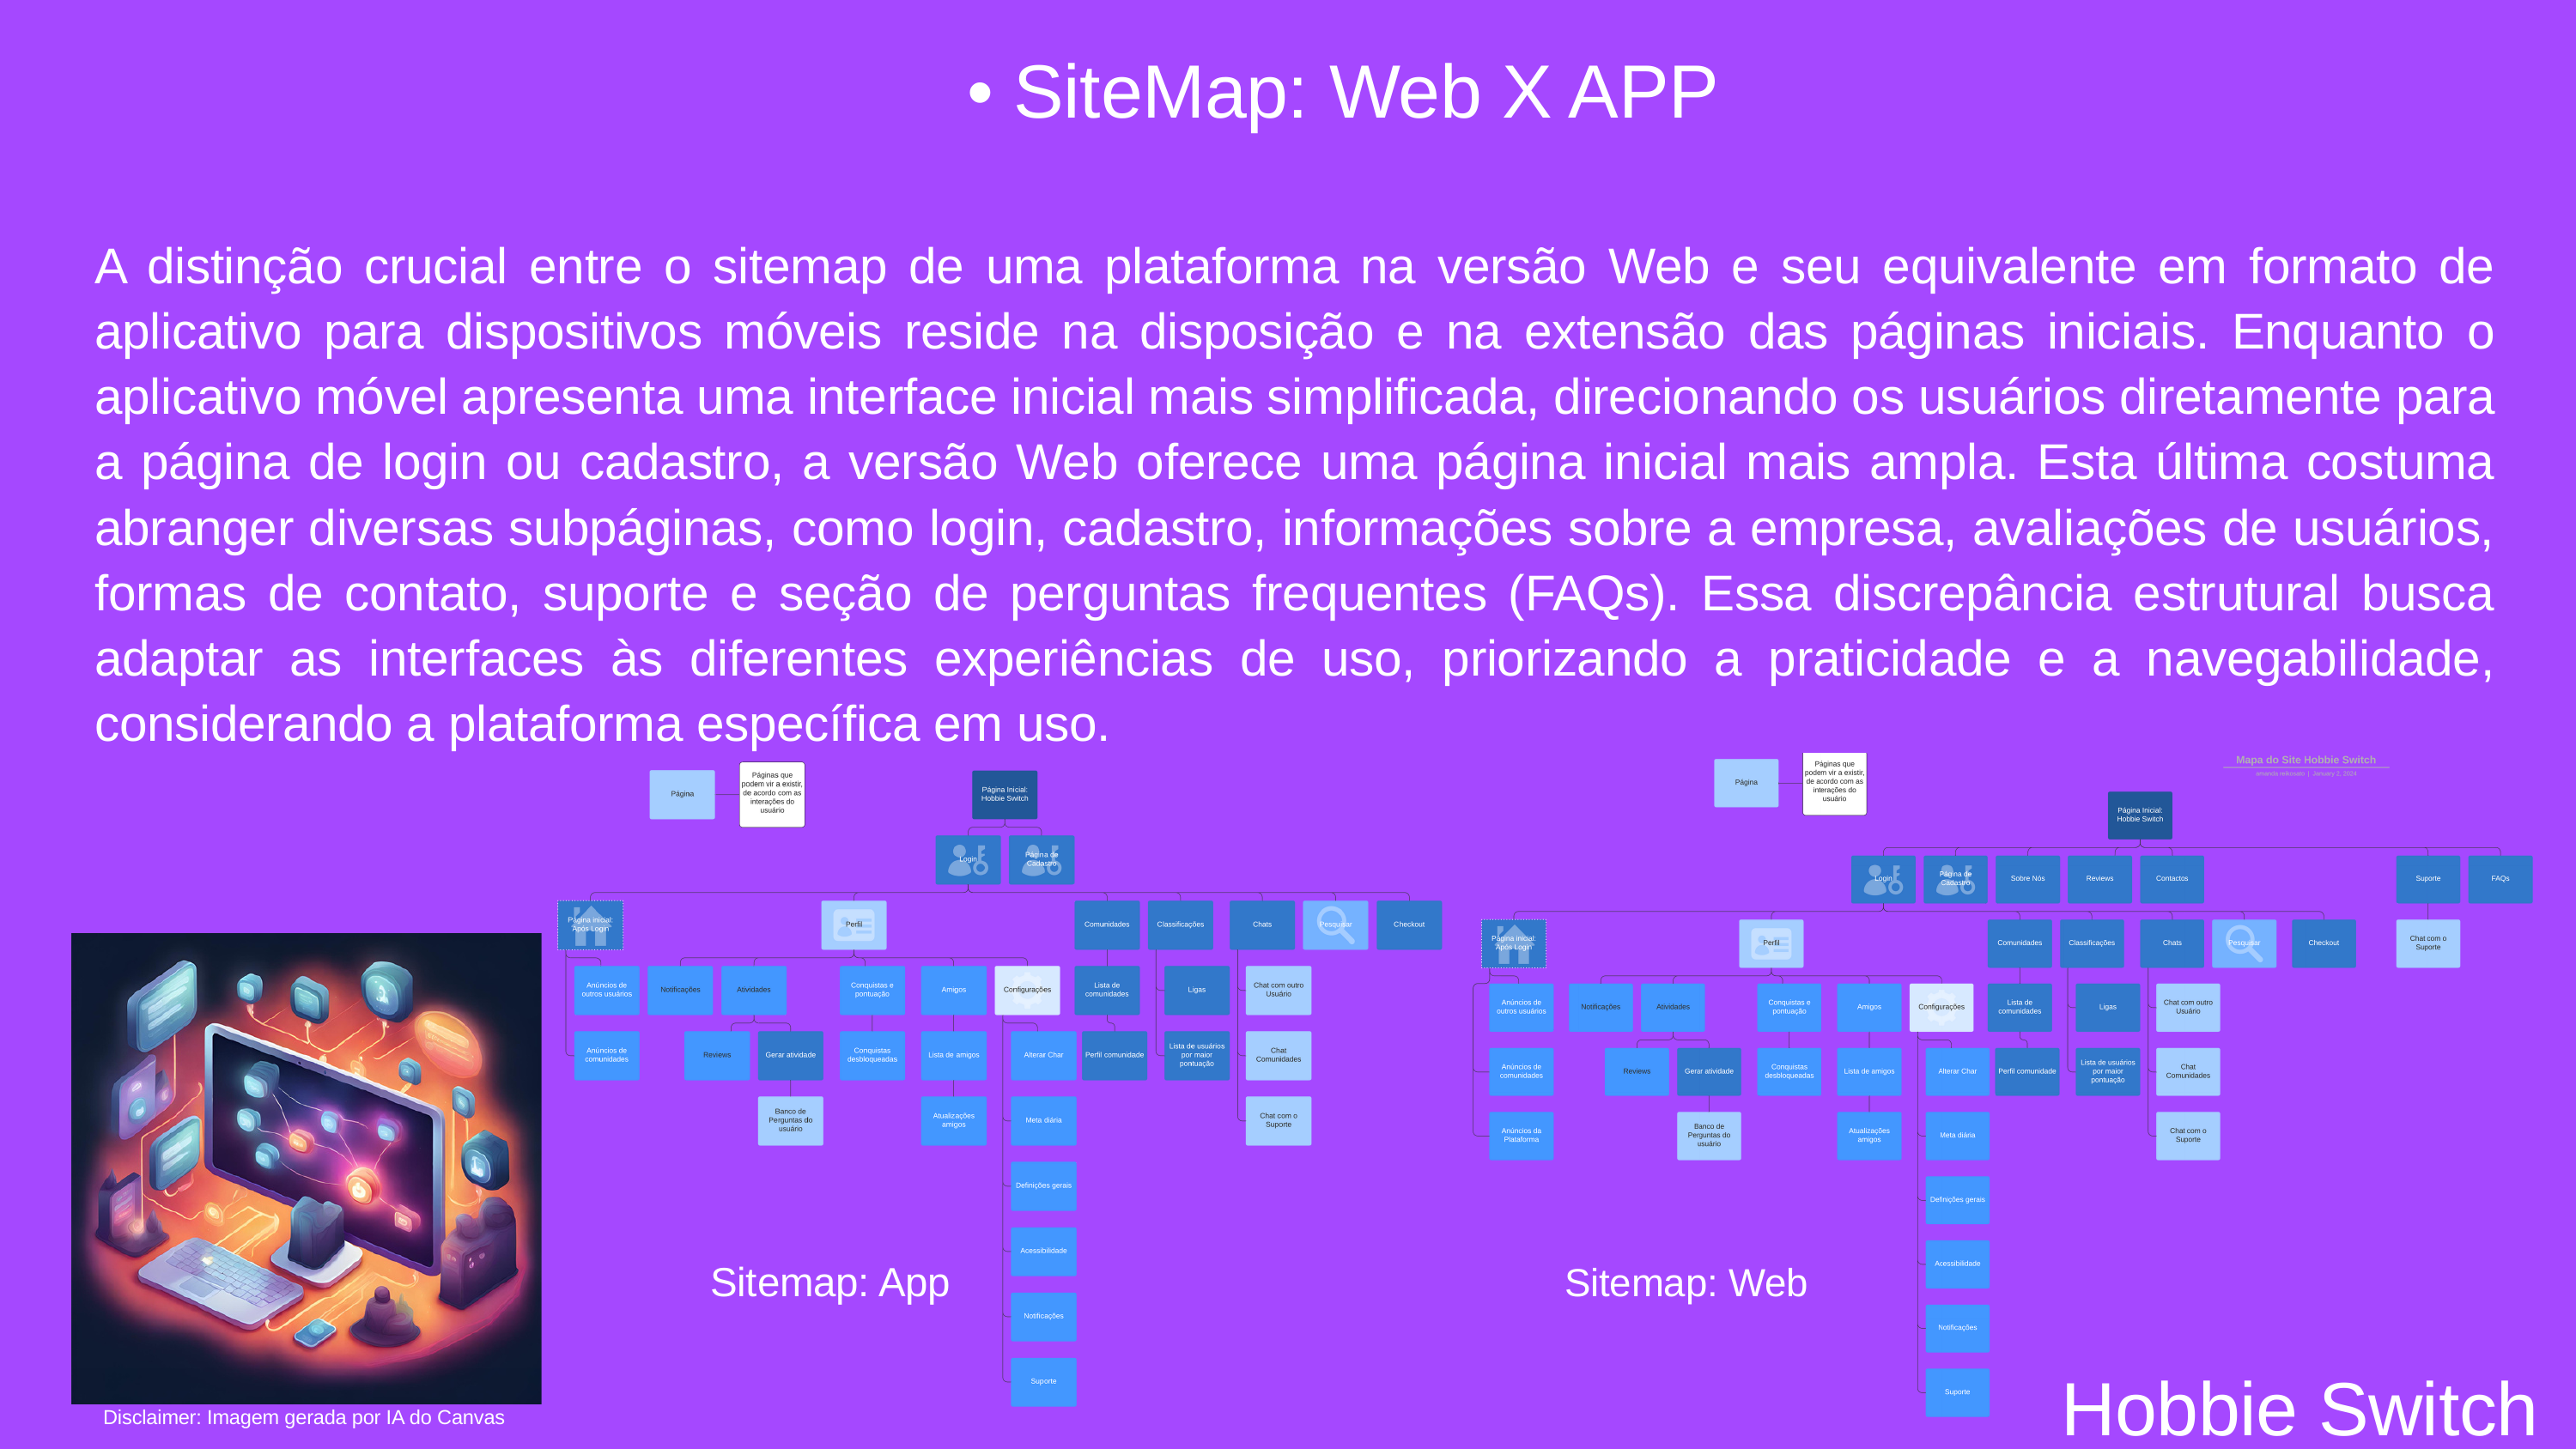

• SiteMap: Web X APP

A distinção crucial entre o sitemap de uma plataforma na versão Web e seu equivalente em formato de aplicativo para dispositivos móveis reside na disposição e na extensão das páginas iniciais. Enquanto o aplicativo móvel apresenta uma interface inicial mais simplificada, direcionando os usuários diretamente para a página de login ou cadastro, a versão Web oferece uma página inicial mais ampla. Esta última costuma abranger diversas subpáginas, como login, cadastro, informações sobre a empresa, avaliações de usuários, formas de contato, suporte e seção de perguntas frequentes (FAQs). Essa discrepância estrutural busca adaptar as interfaces às diferentes experiências de uso, priorizando a praticidade e a navegabilidade, considerando a plataforma específica em uso.

Sitemap: App
Sitemap: Web
Hobbie Switch
Disclaimer: Imagem gerada por IA do Canvas